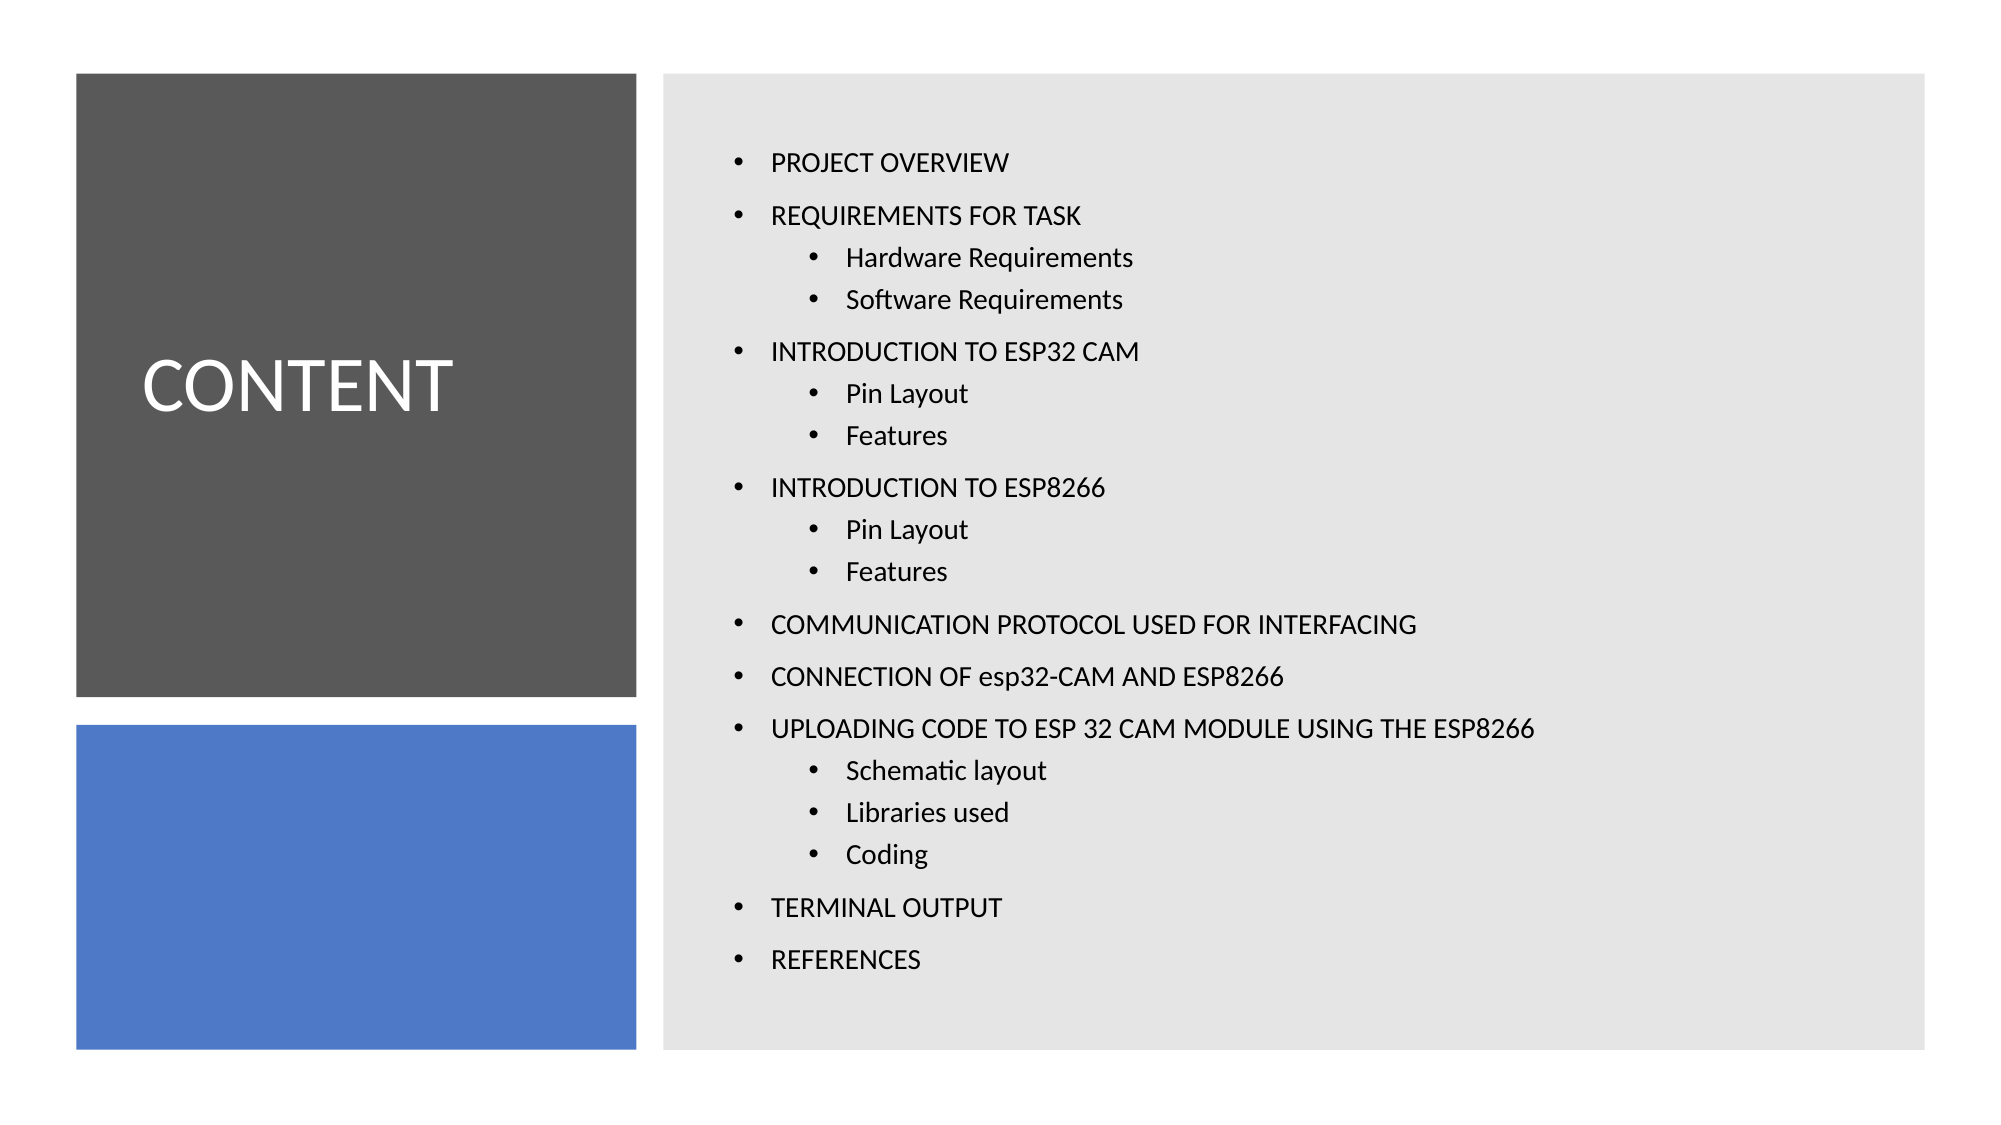

PROJECT OVERVIEW
REQUIREMENTS FOR TASK
Hardware Requirements
Software Requirements
INTRODUCTION TO ESP32 CAM
Pin Layout
Features
INTRODUCTION TO ESP8266
Pin Layout
Features
COMMUNICATION PROTOCOL USED FOR INTERFACING
CONNECTION OF esp32-CAM AND ESP8266
UPLOADING CODE TO ESP 32 CAM MODULE USING THE ESP8266
Schematic layout
Libraries used
Coding
TERMINAL OUTPUT
REFERENCES
# CONTENT